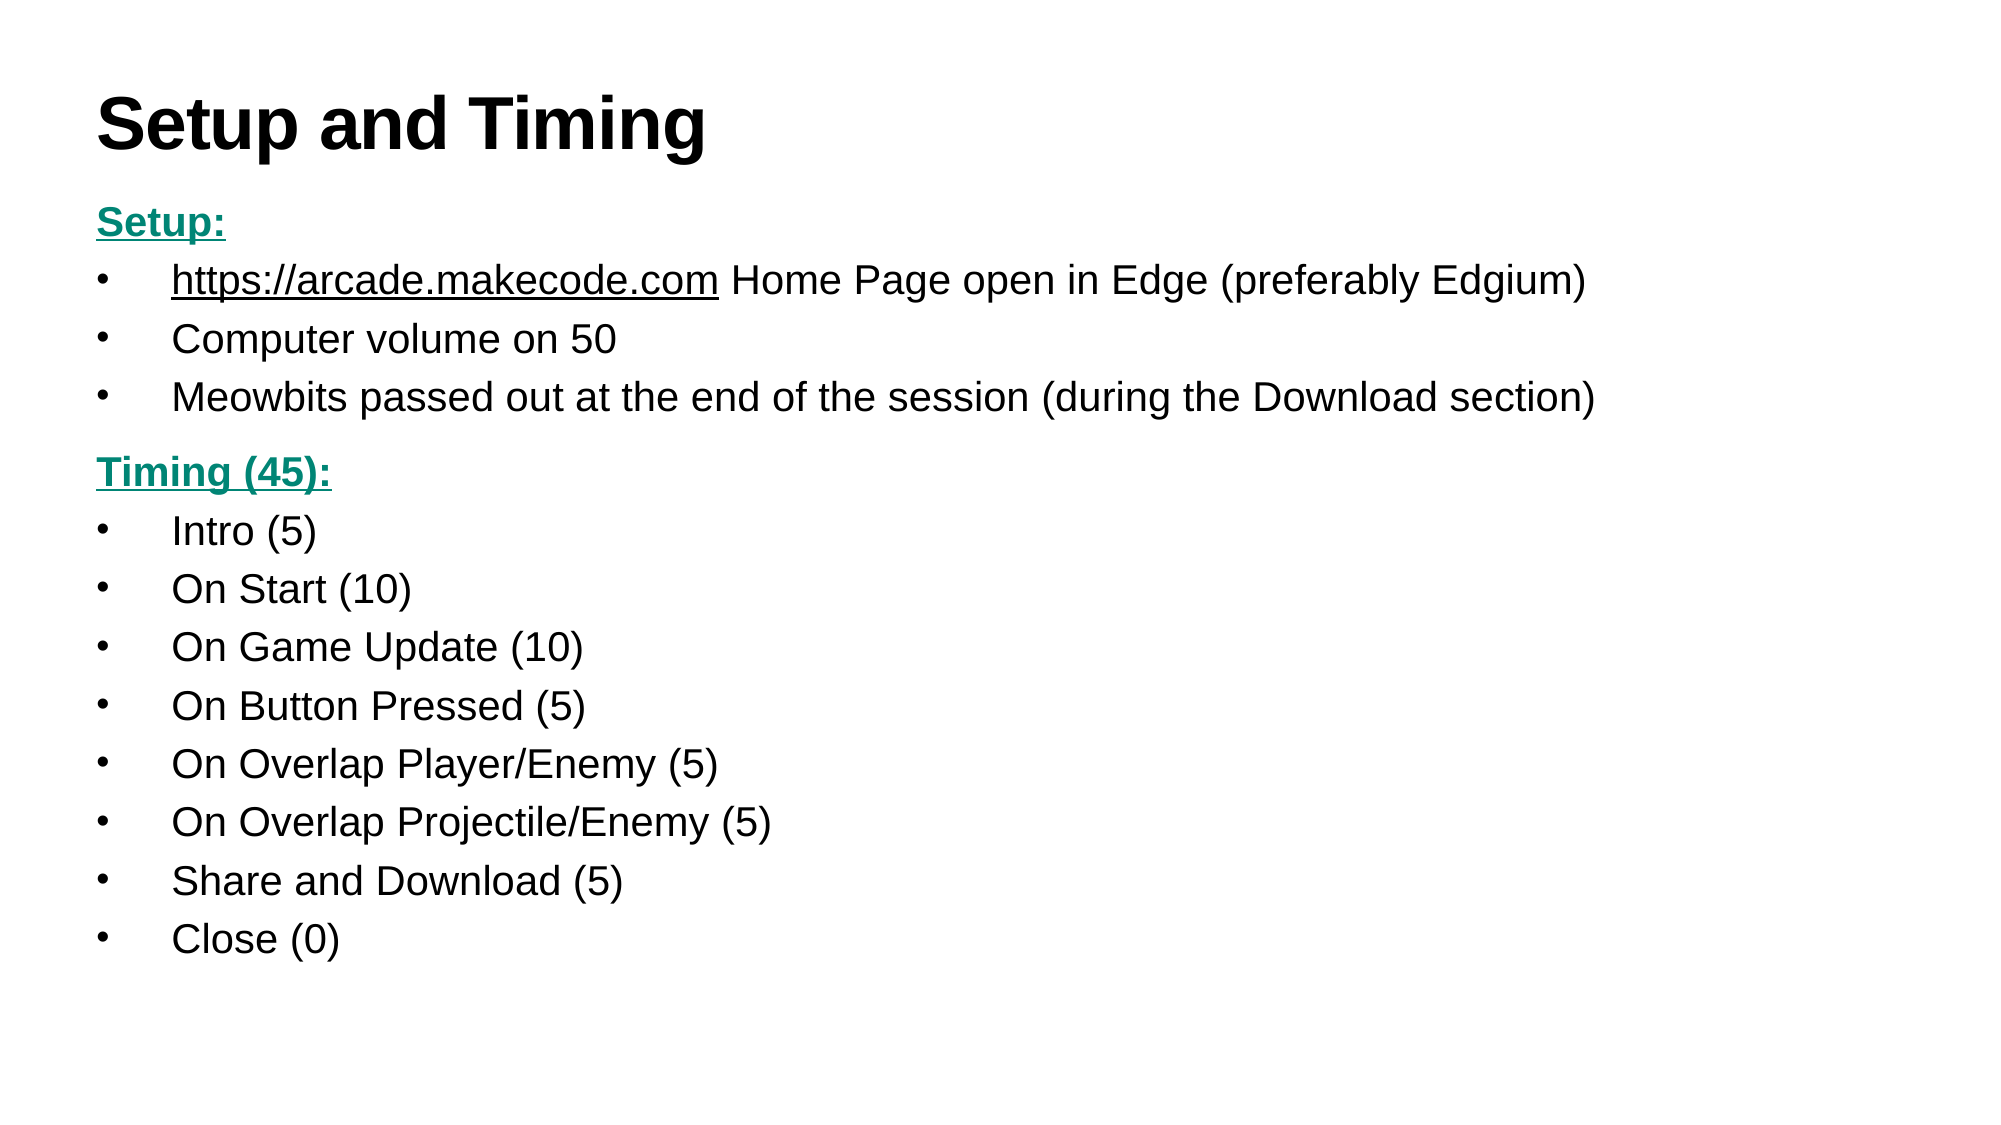

# Setup and Timing
Setup:
https://arcade.makecode.com Home Page open in Edge (preferably Edgium)
Computer volume on 50
Meowbits passed out at the end of the session (during the Download section)
Timing (45):
Intro (5)
On Start (10)
On Game Update (10)
On Button Pressed (5)
On Overlap Player/Enemy (5)
On Overlap Projectile/Enemy (5)
Share and Download (5)
Close (0)